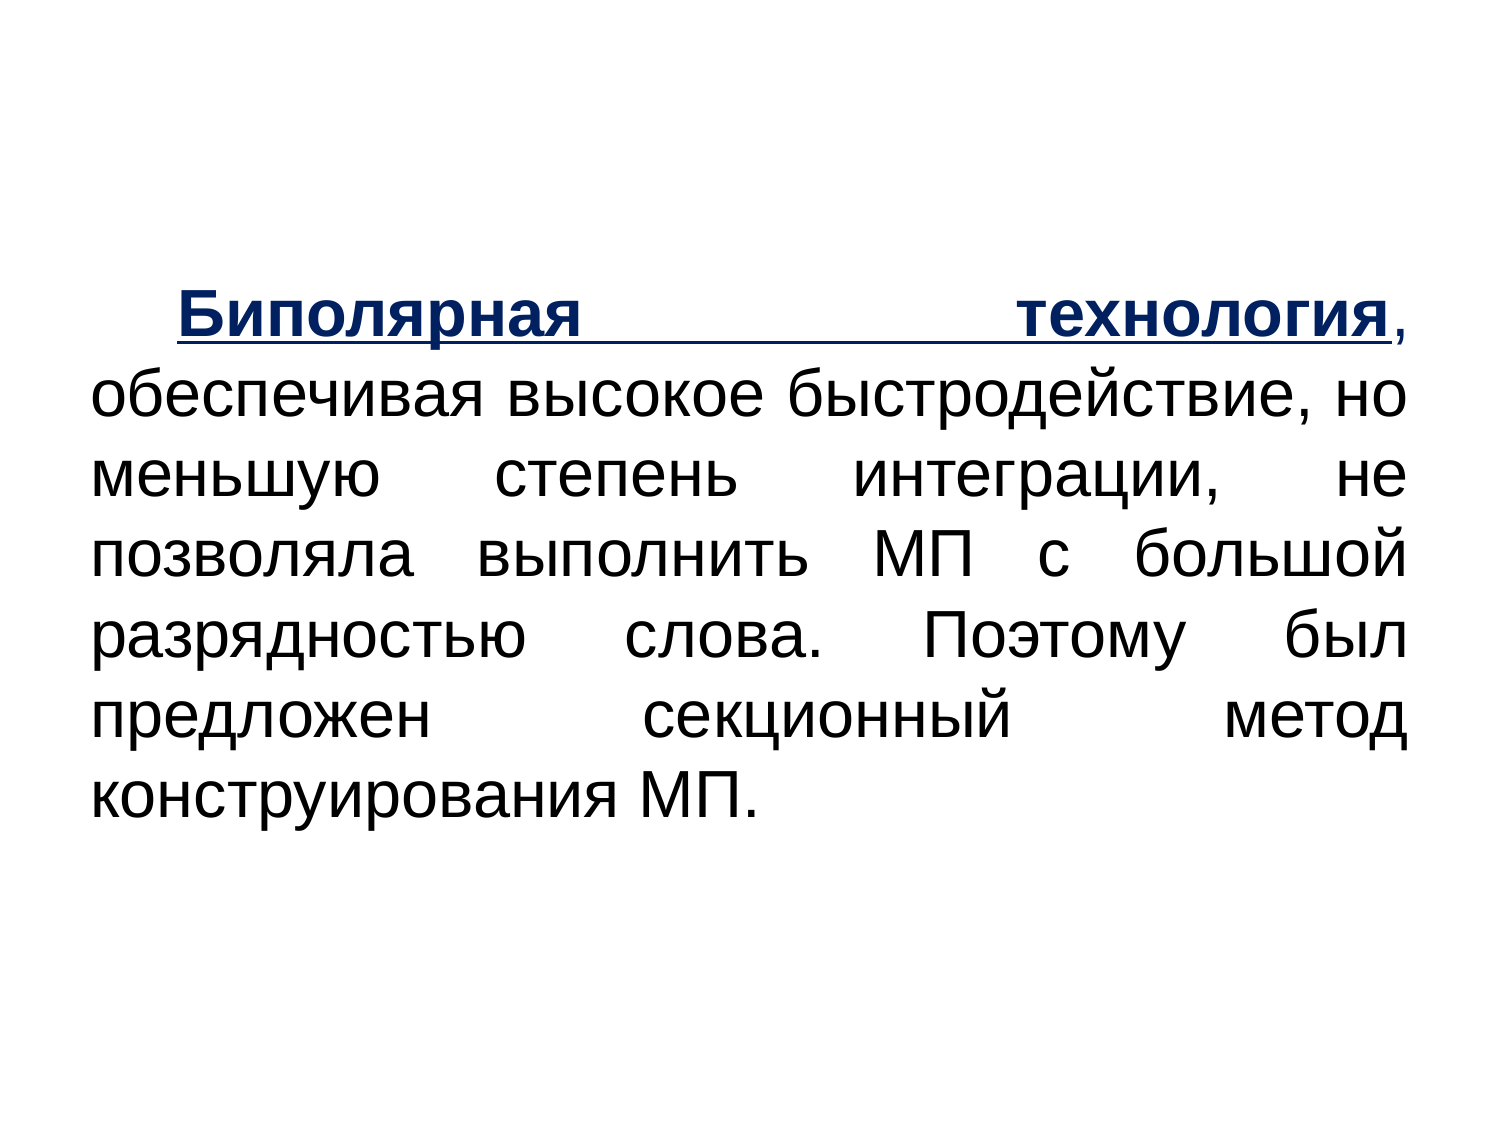

Биполярная технология, обеспечивая высокое быстродействие, но меньшую степень интеграции, не позволяла выполнить МП с большой разрядностью слова. Поэтому был предложен секционный метод конструирования МП.